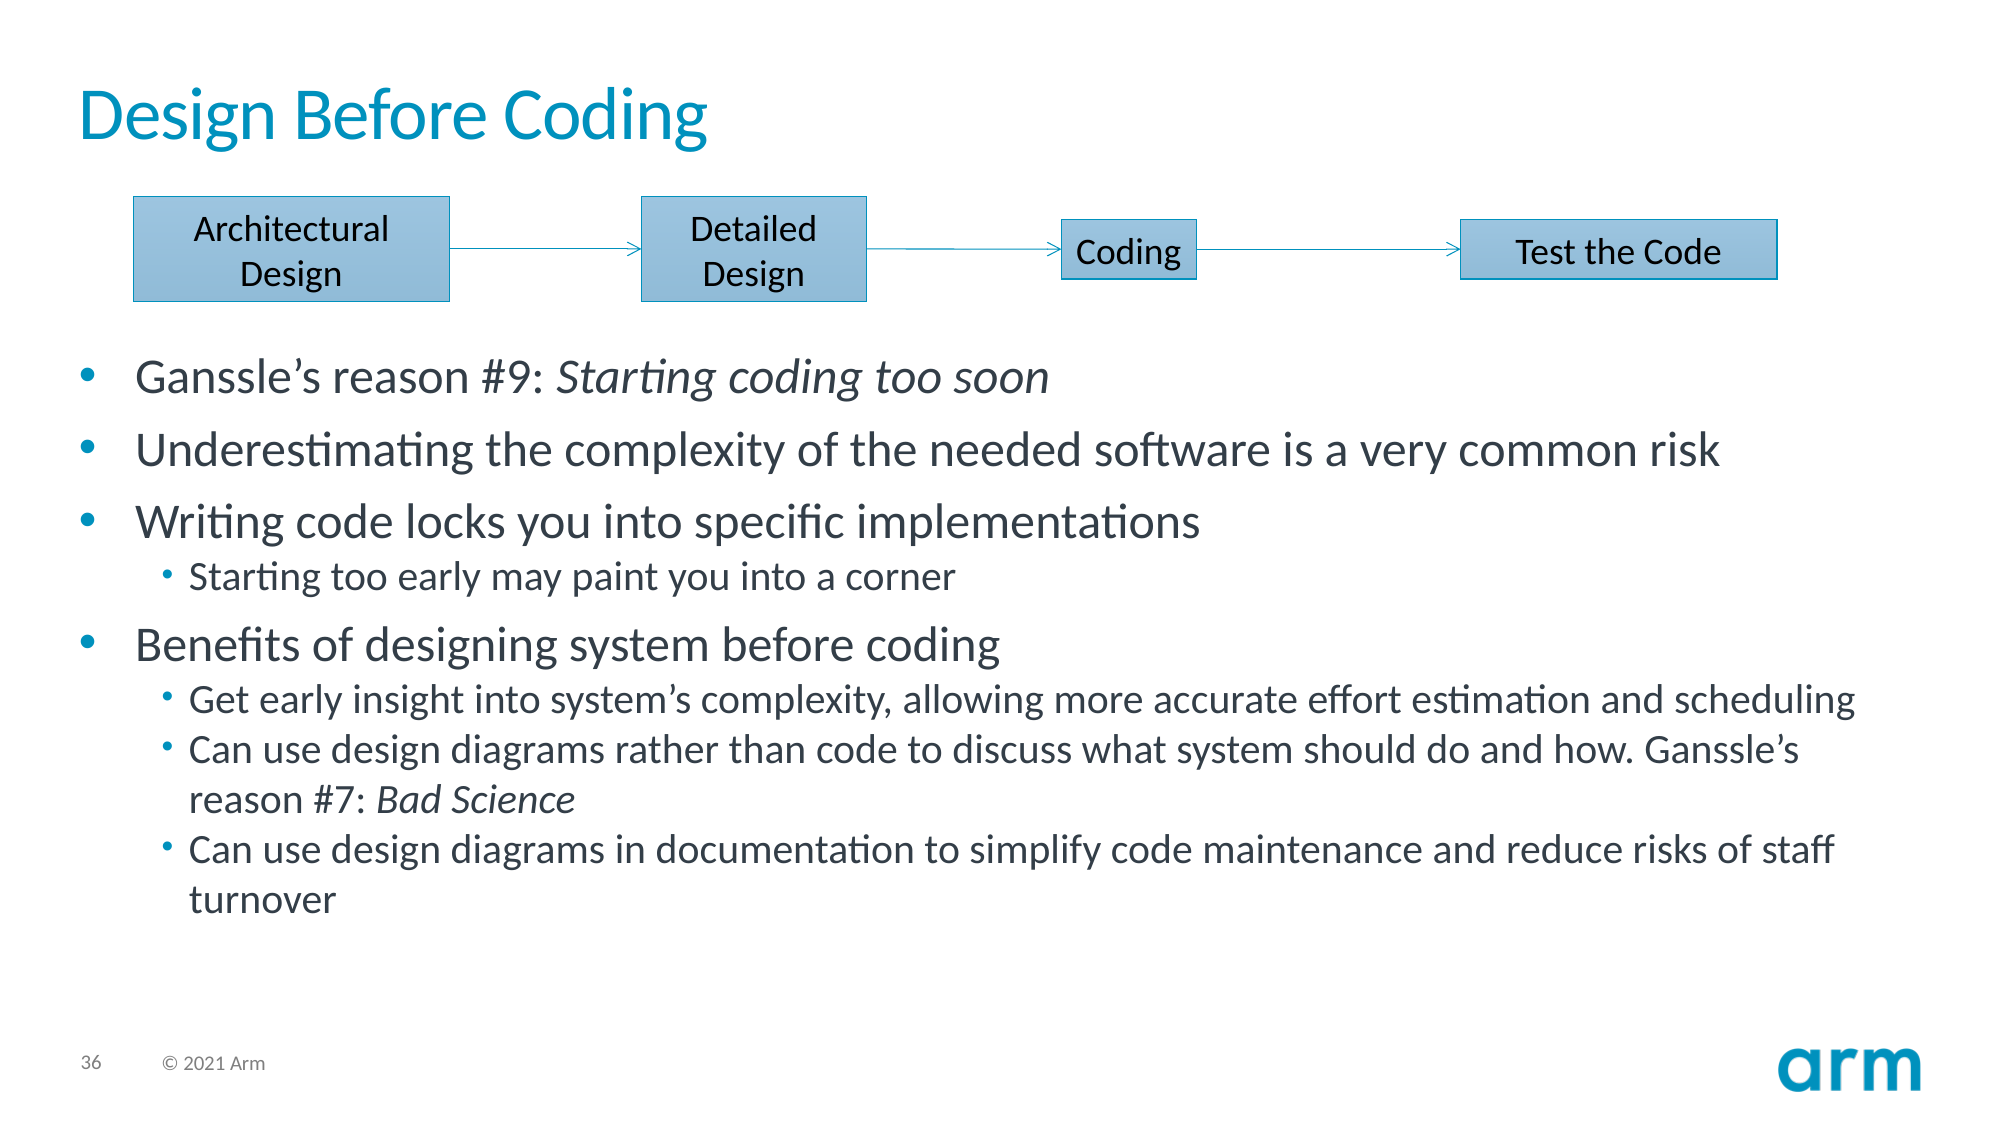

# Design Before Coding
Architectural Design
Detailed Design
Coding
Test the Code
Ganssle’s reason #9: Starting coding too soon
Underestimating the complexity of the needed software is a very common risk
Writing code locks you into specific implementations
Starting too early may paint you into a corner
Benefits of designing system before coding
Get early insight into system’s complexity, allowing more accurate effort estimation and scheduling
Can use design diagrams rather than code to discuss what system should do and how. Ganssle’s reason #7: Bad Science
Can use design diagrams in documentation to simplify code maintenance and reduce risks of staff turnover